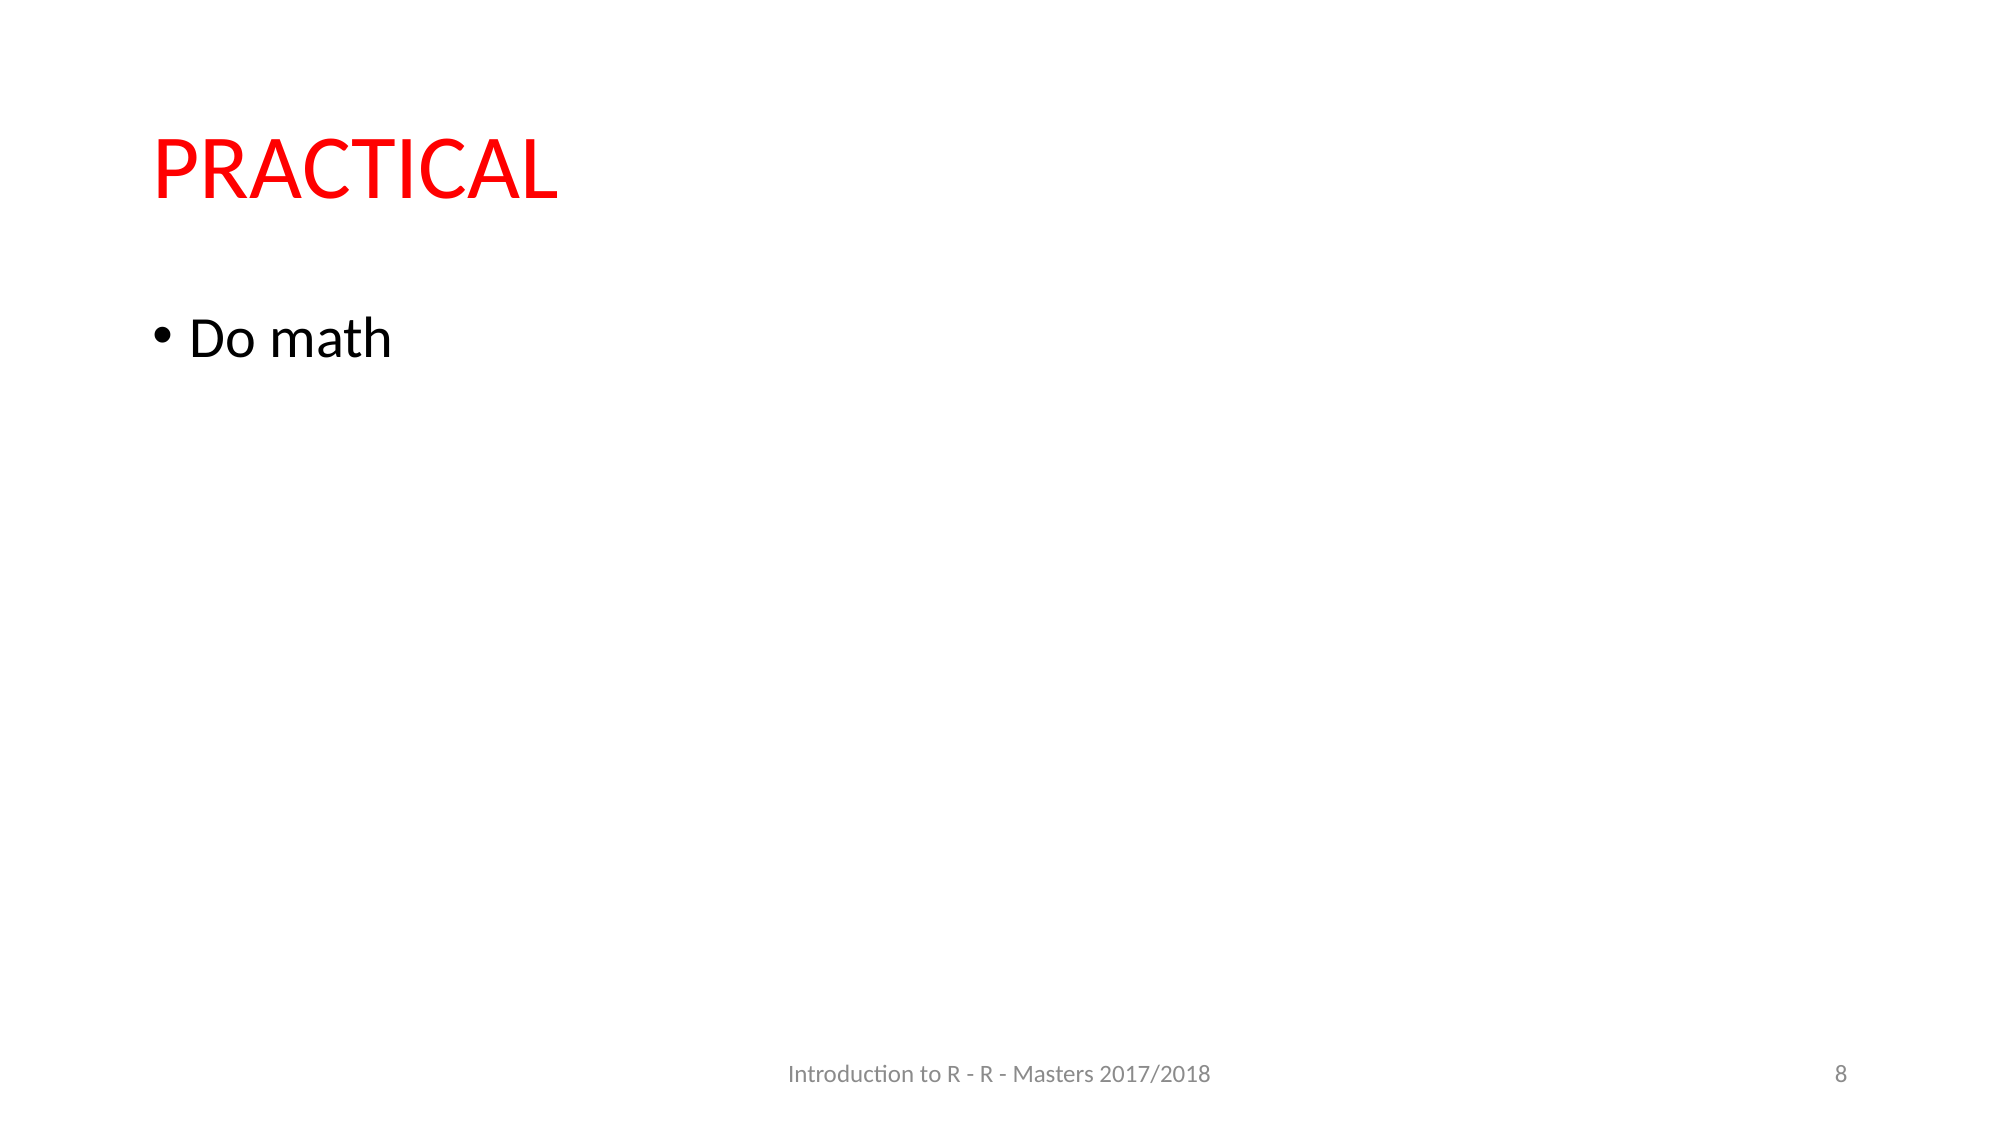

# PRACTICAL
Do math
Introduction to R - R - Masters 2017/2018
8